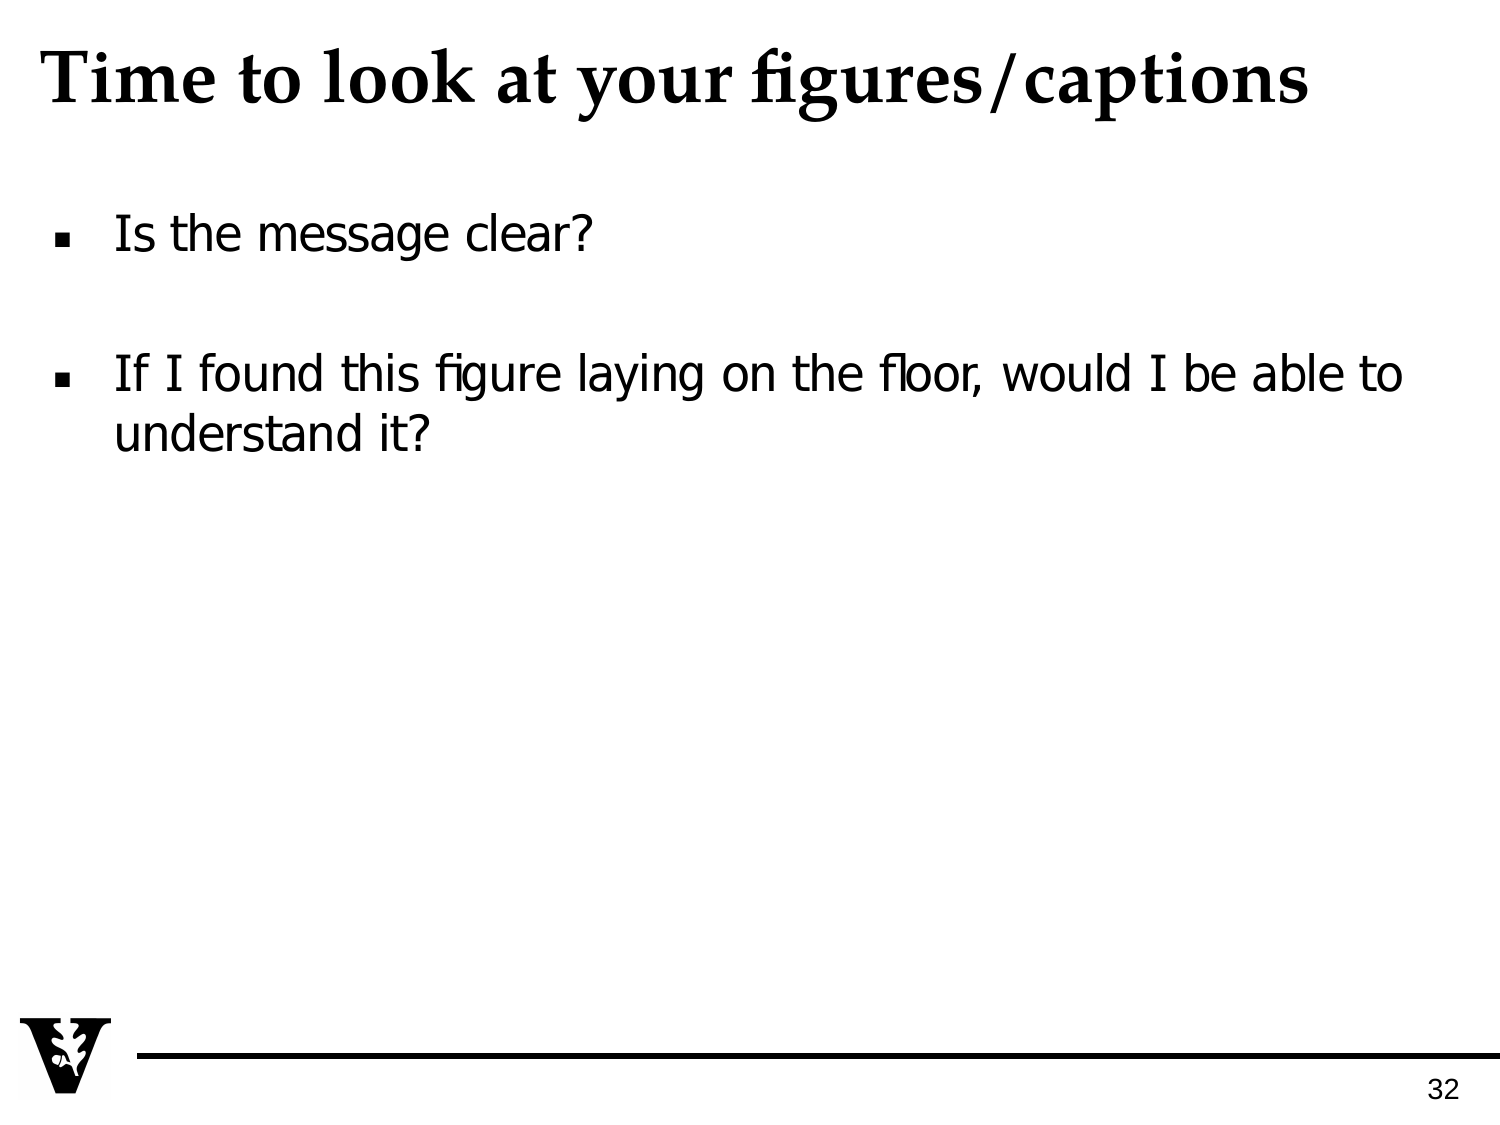

# Time to look at your figures/captions
Is the message clear?

If I found this figure laying on the floor, would I be able to understand it?

32